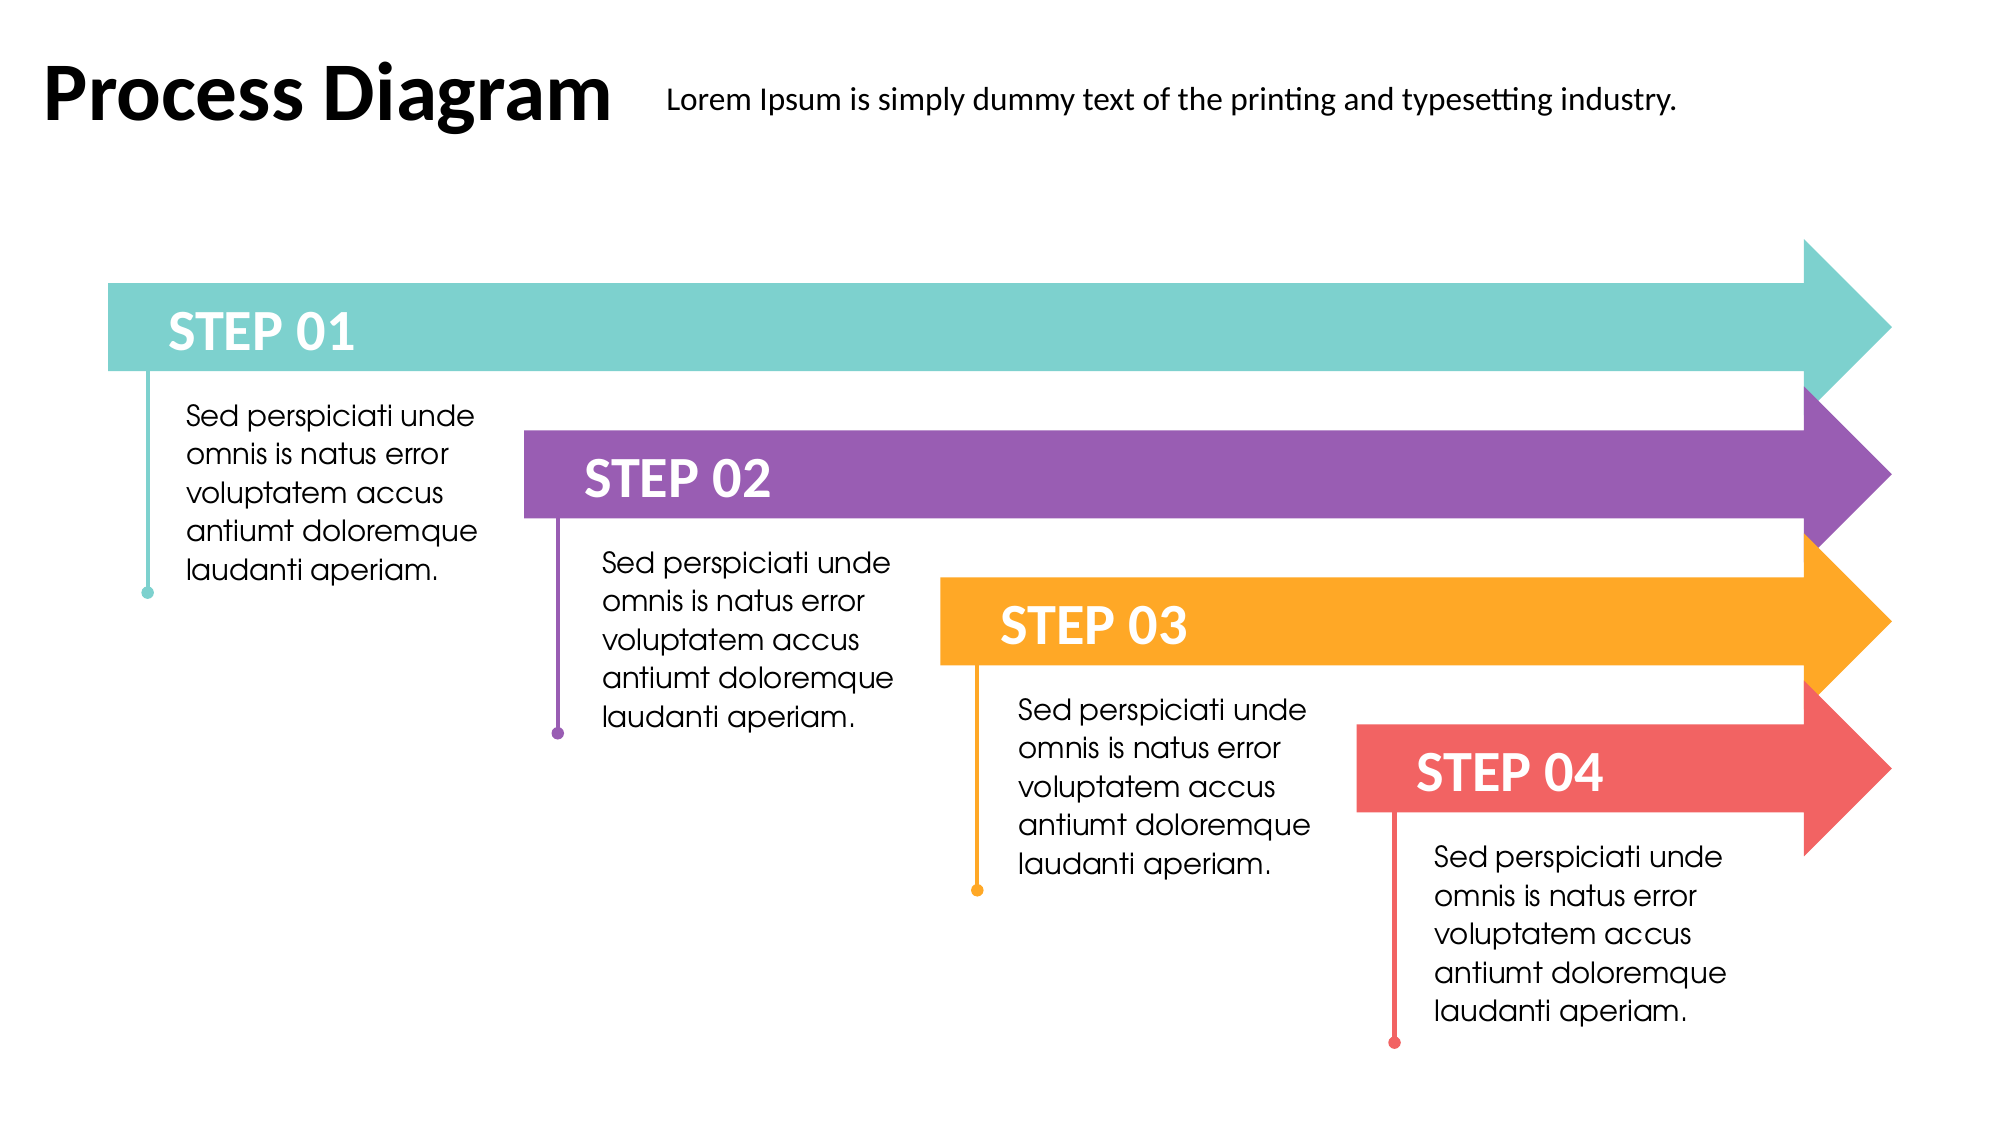

Process Diagram
Lorem Ipsum is simply dummy text of the printing and typesetting industry.
STEP 01
Sed perspiciati unde omnis is natus error voluptatem accus antiumt doloremque laudanti aperiam.
STEP 02
Sed perspiciati unde omnis is natus error voluptatem accus antiumt doloremque laudanti aperiam.
STEP 03
Sed perspiciati unde omnis is natus error voluptatem accus antiumt doloremque laudanti aperiam.
STEP 04
Sed perspiciati unde omnis is natus error voluptatem accus antiumt doloremque laudanti aperiam.